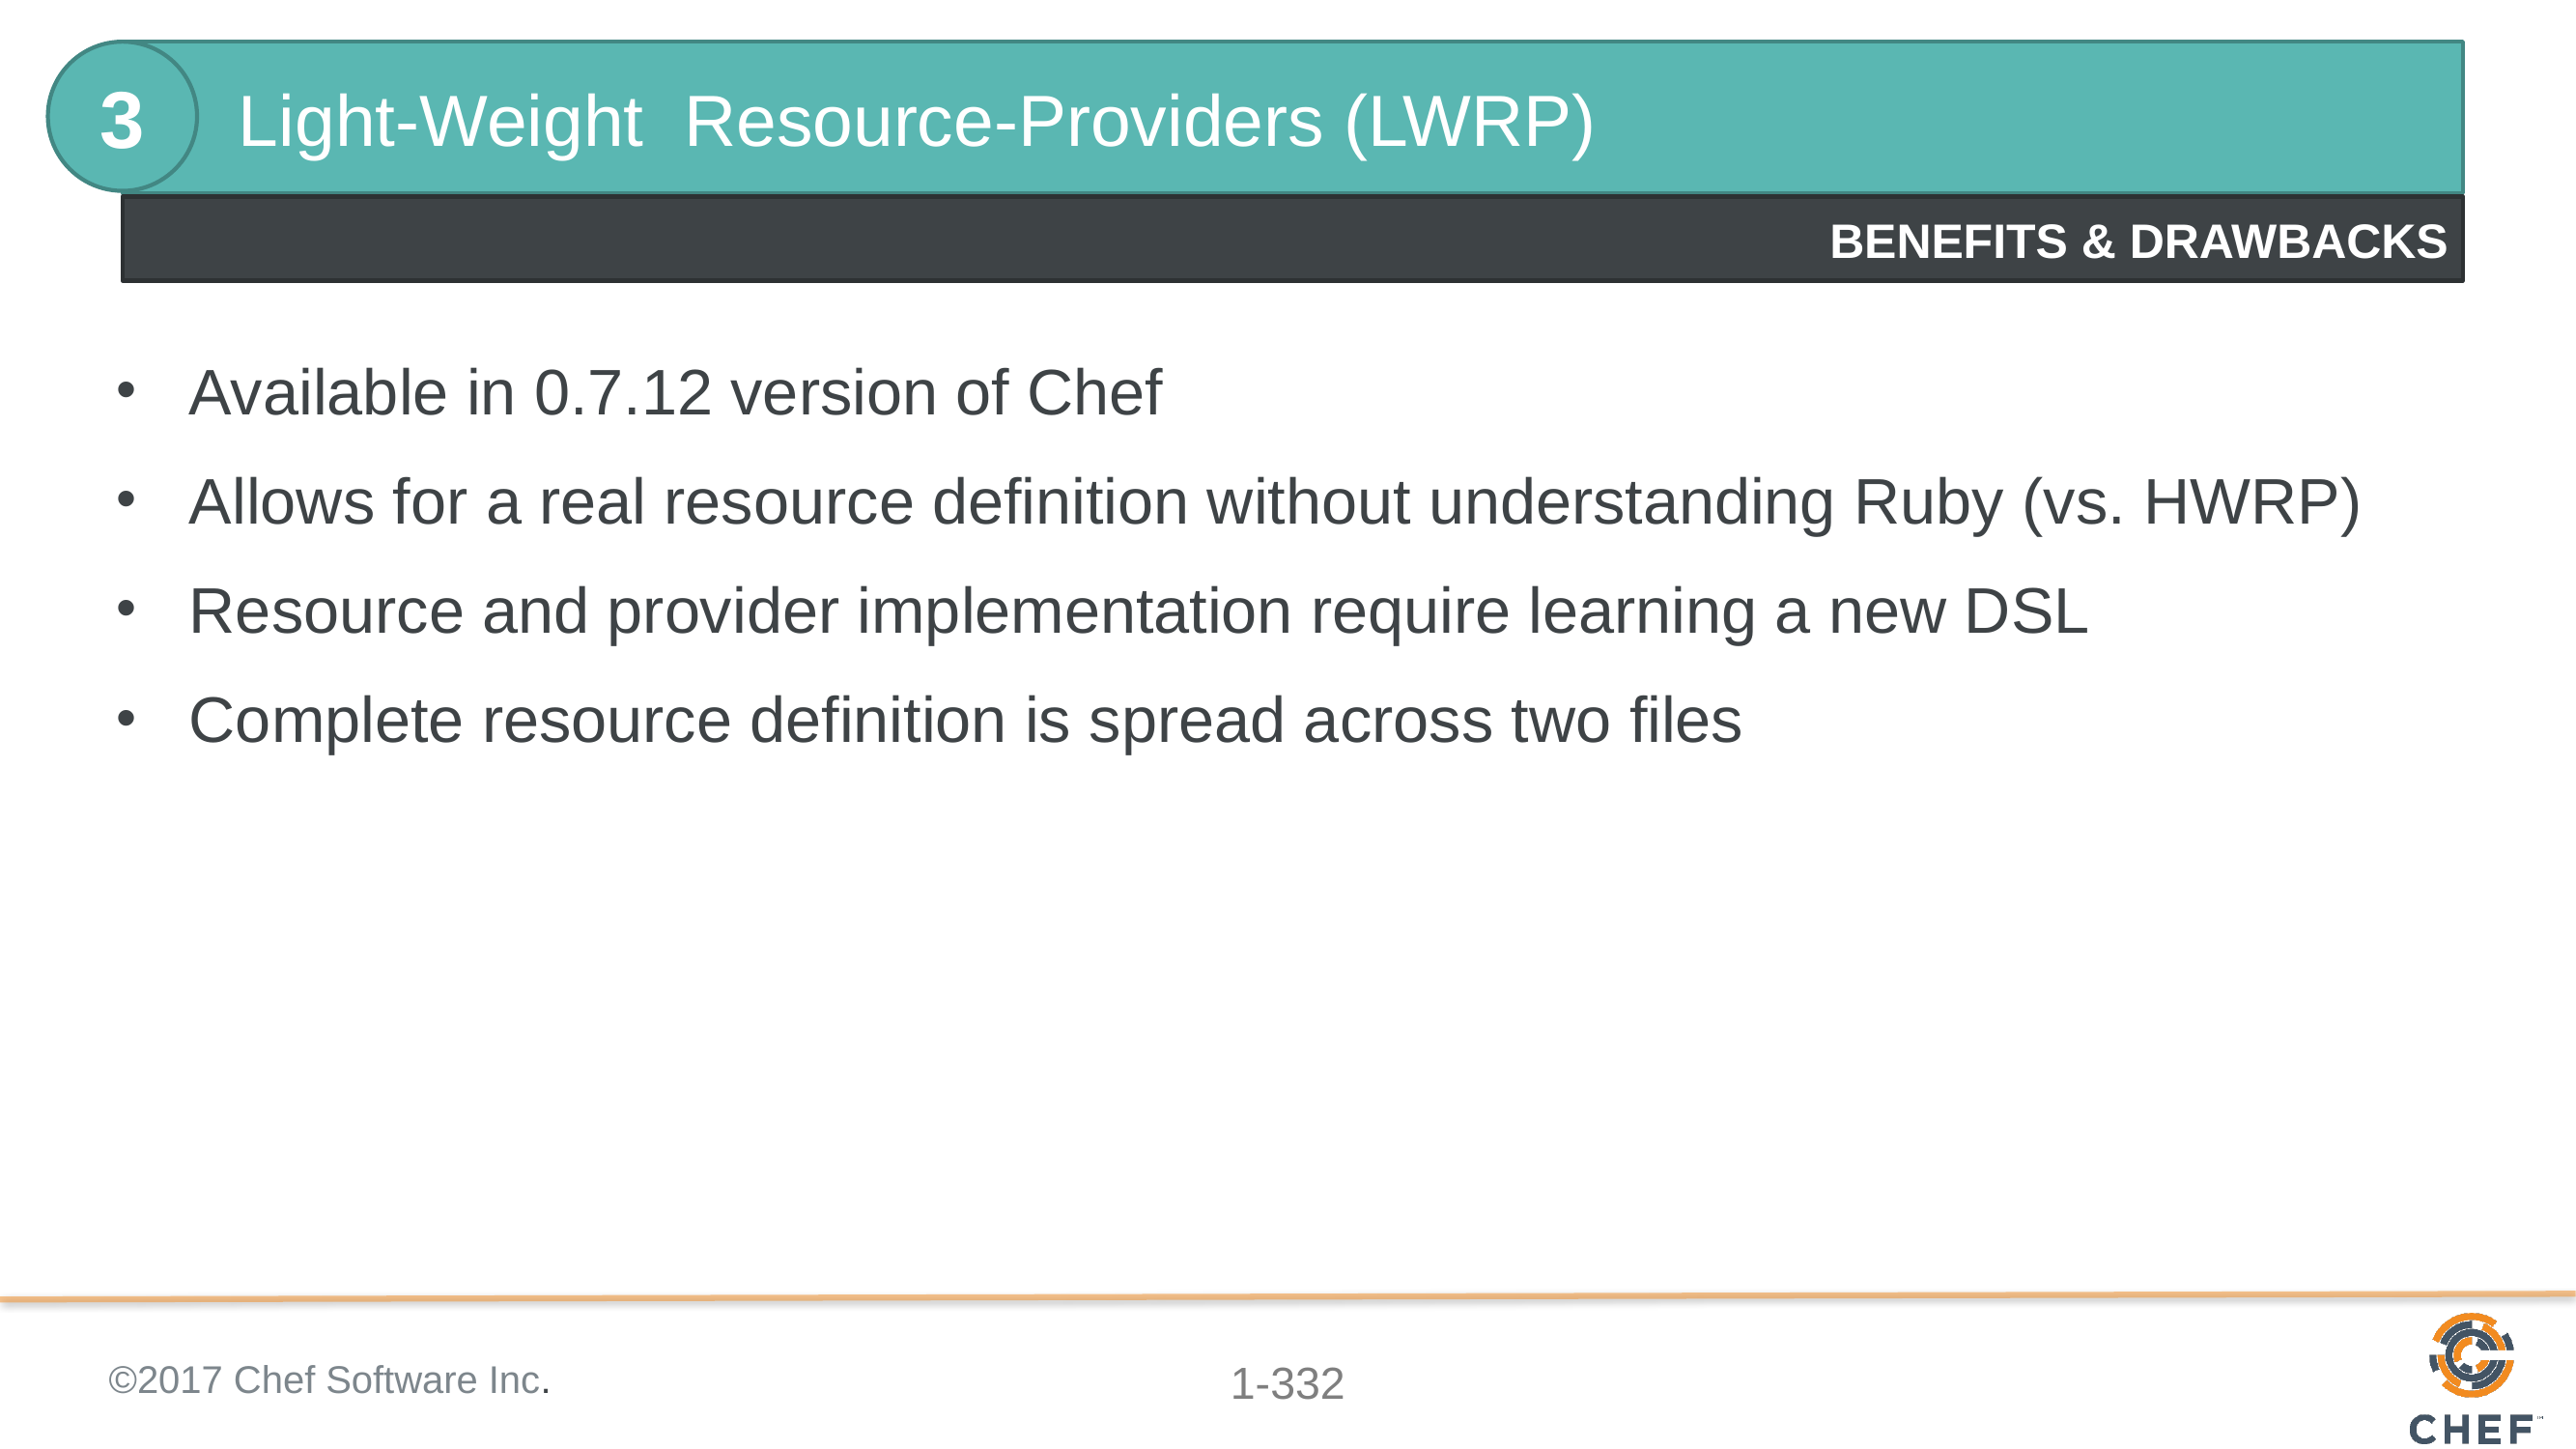

3
Light-Weight  Resource-Providers (LWRP)
#
BENEFITS & DRAWBACKS
Available in 0.7.12 version of Chef
Allows for a real resource definition without understanding Ruby (vs. HWRP)
Resource and provider implementation require learning a new DSL
Complete resource definition is spread across two files